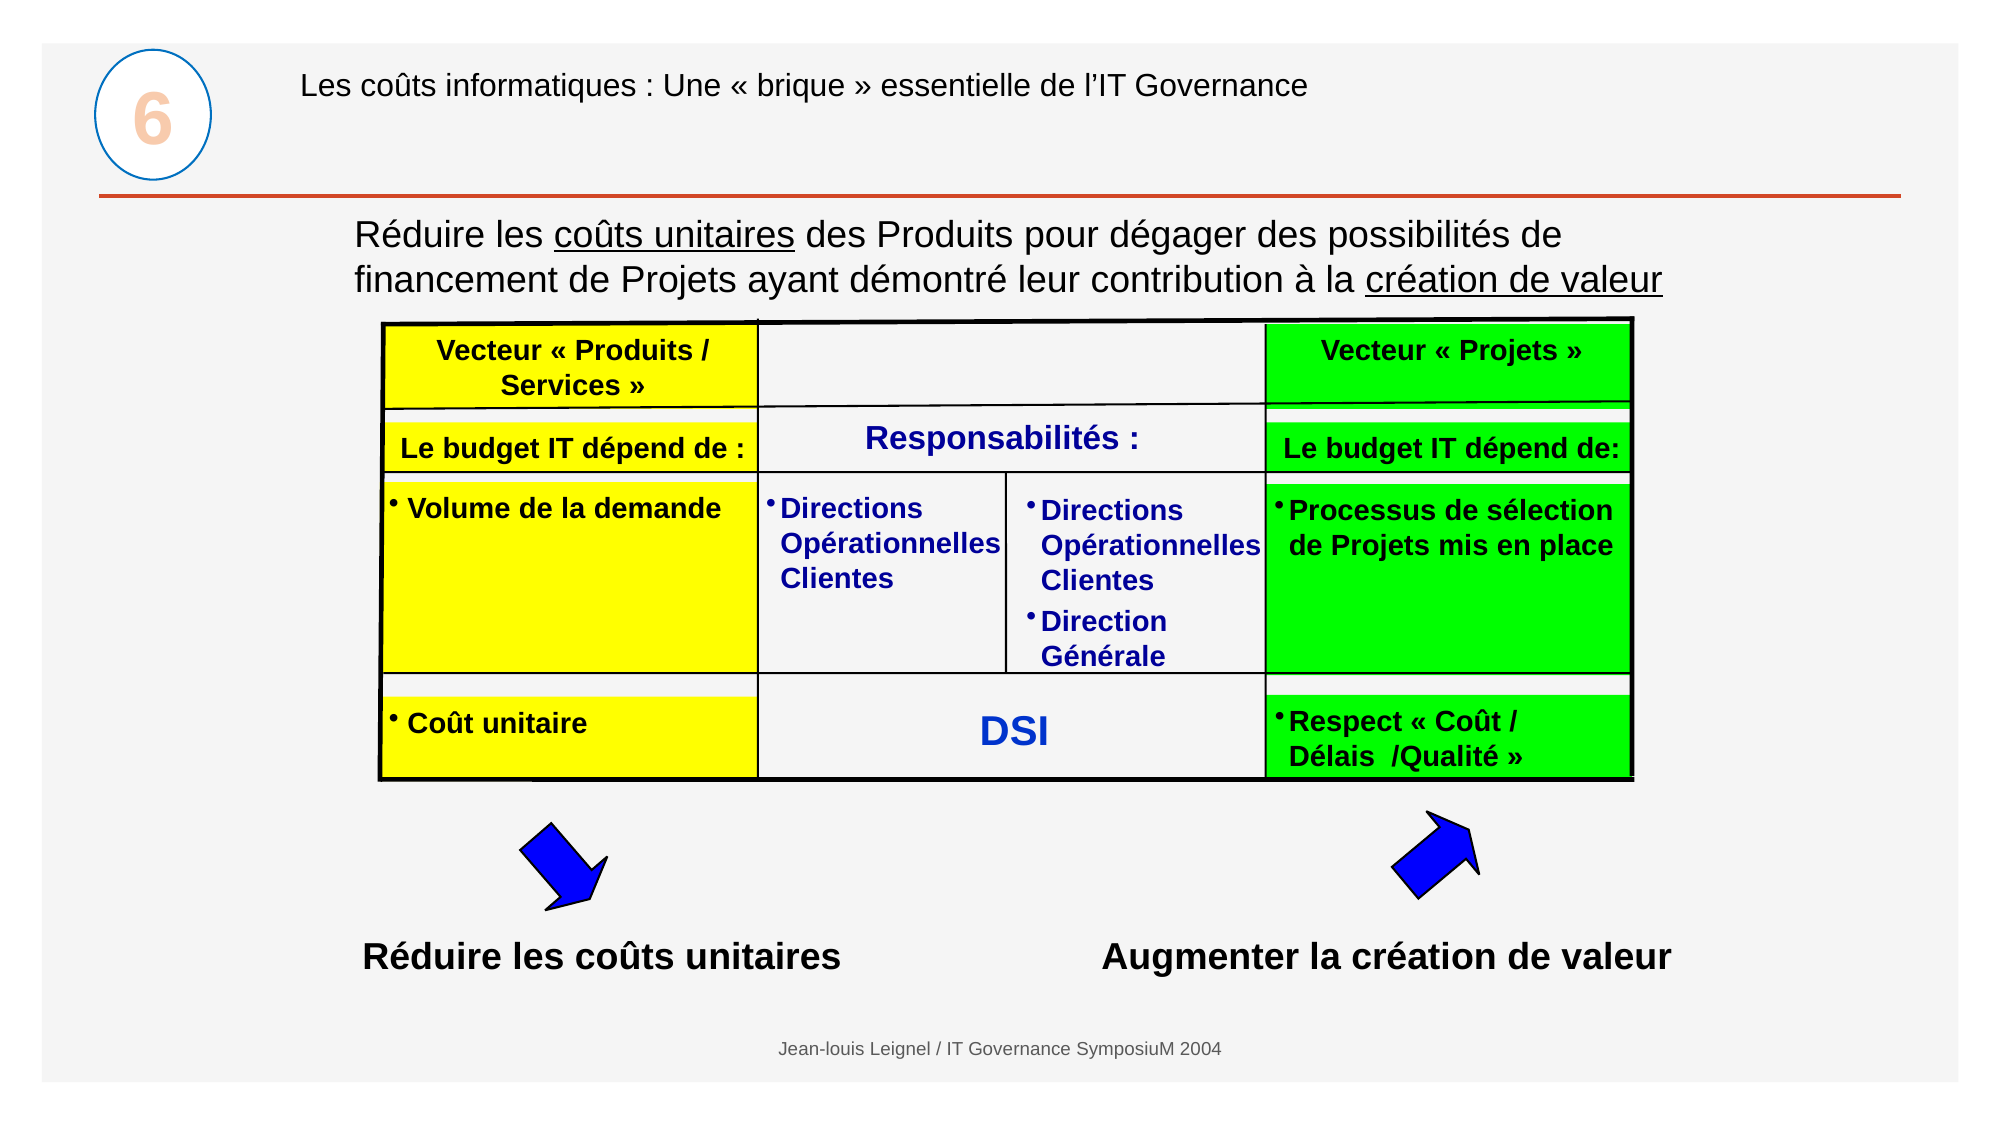

6

# Les coûts informatiques : Une « brique » essentielle de l’IT Governance
Réduire les coûts unitaires des Produits pour dégager des possibilités de financement de Projets ayant démontré leur contribution à la création de valeur

Vecteur « Produits / Services »

Vecteur « Projets »

Responsabilités :
Le budget IT dépend de :
Le budget IT dépend de:

 Volume de la demande

Directions Opérationnelles Clientes
Directions Opérationnelles Clientes
Direction Générale
Processus de sélection de Projets mis en place

Respect « Coût / Délais  /Qualité »
 Coût unitaire
DSI

Réduire les coûts unitaires
Augmenter la création de valeur
Jean-louis Leignel / IT Governance SymposiuM 2004